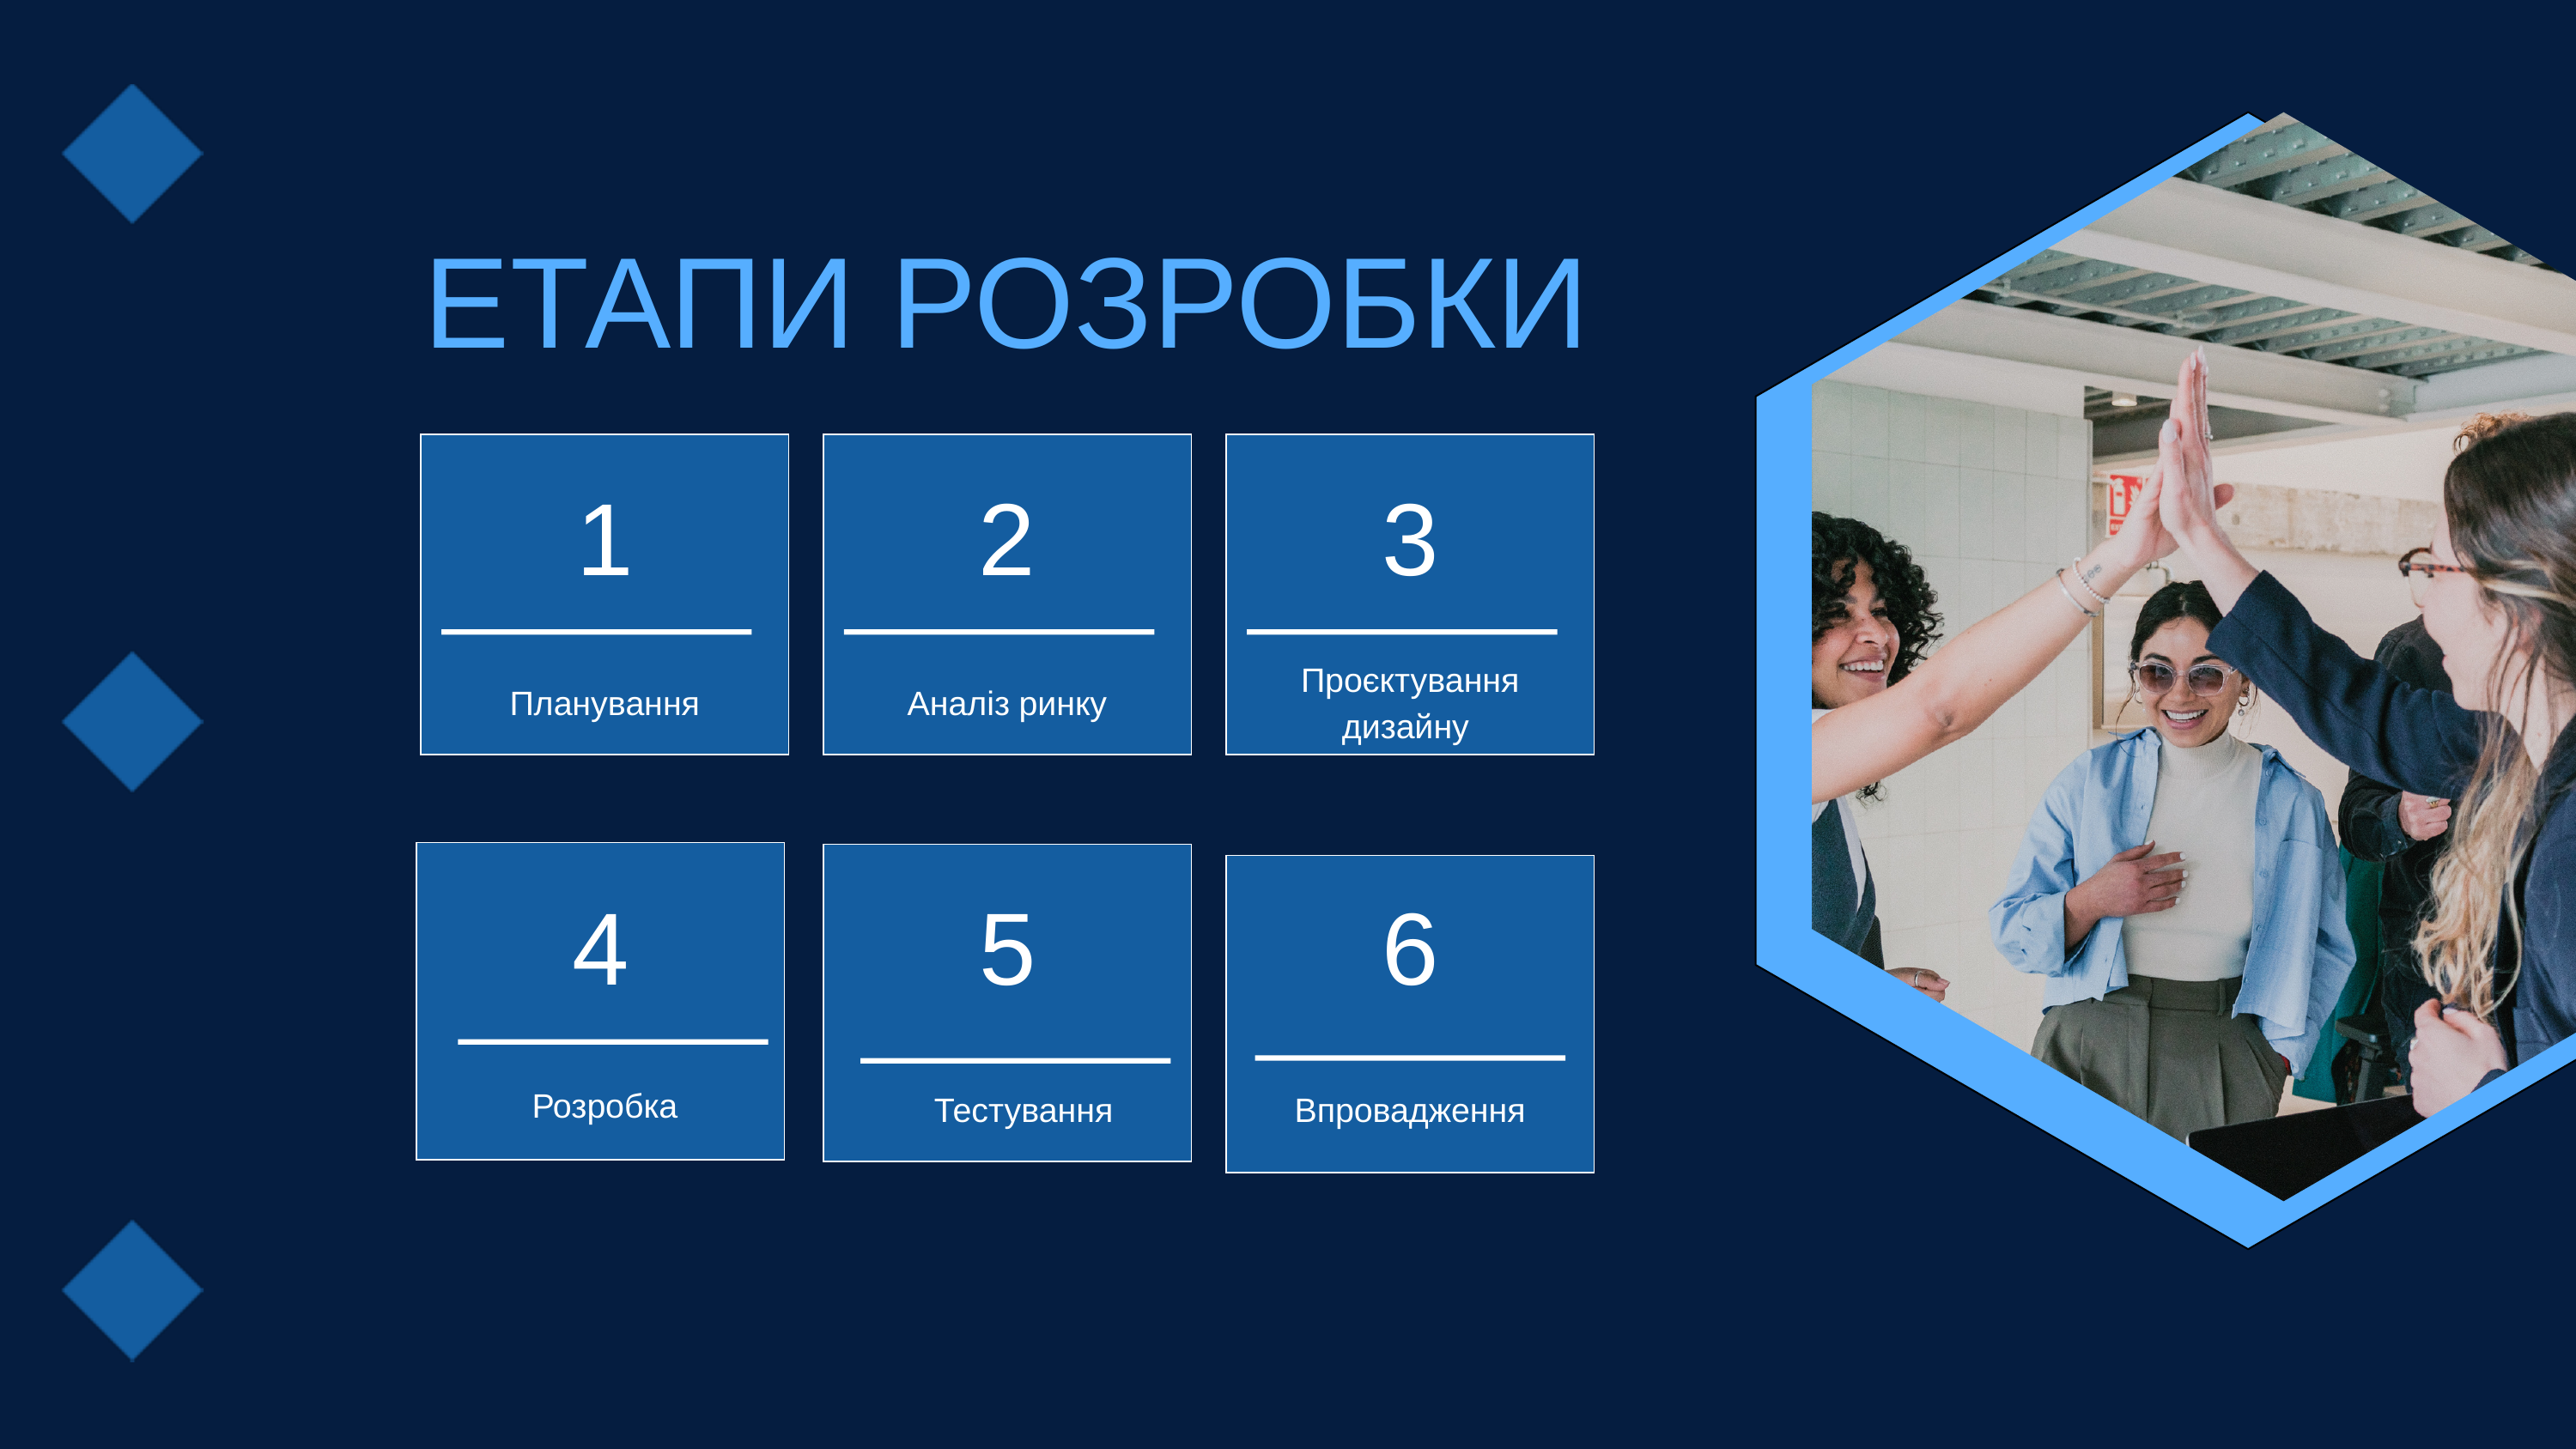

ЕТАПИ РОЗРОБКИ

1
2
3

Проєктування дизайну
Планування
Аналіз ринку

4
5
6

Розробка
Тестування
Впровадження